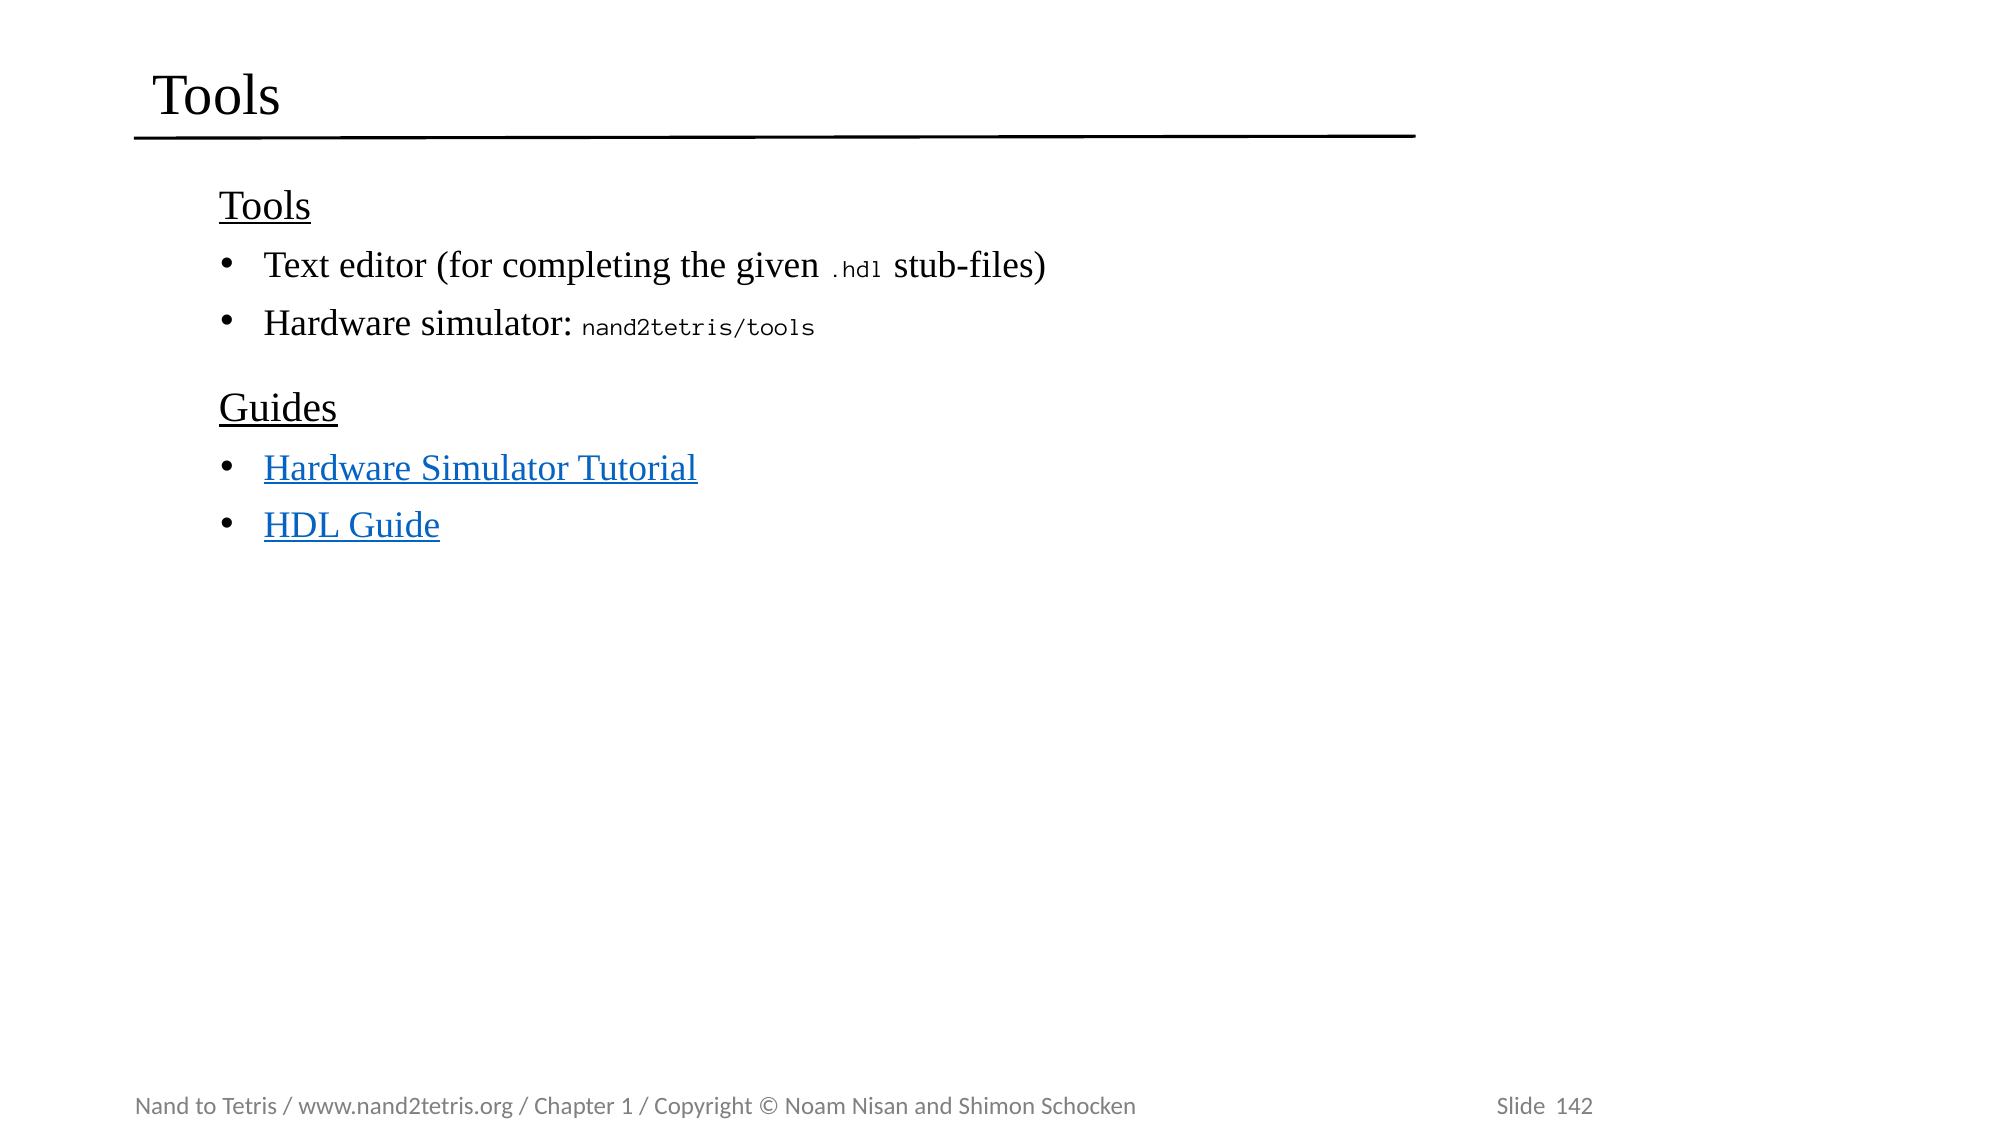

# Tools
Tools
Text editor (for completing the given .hdl stub-files)
Hardware simulator: nand2tetris/tools
Guides
Hardware Simulator Tutorial
HDL Guide